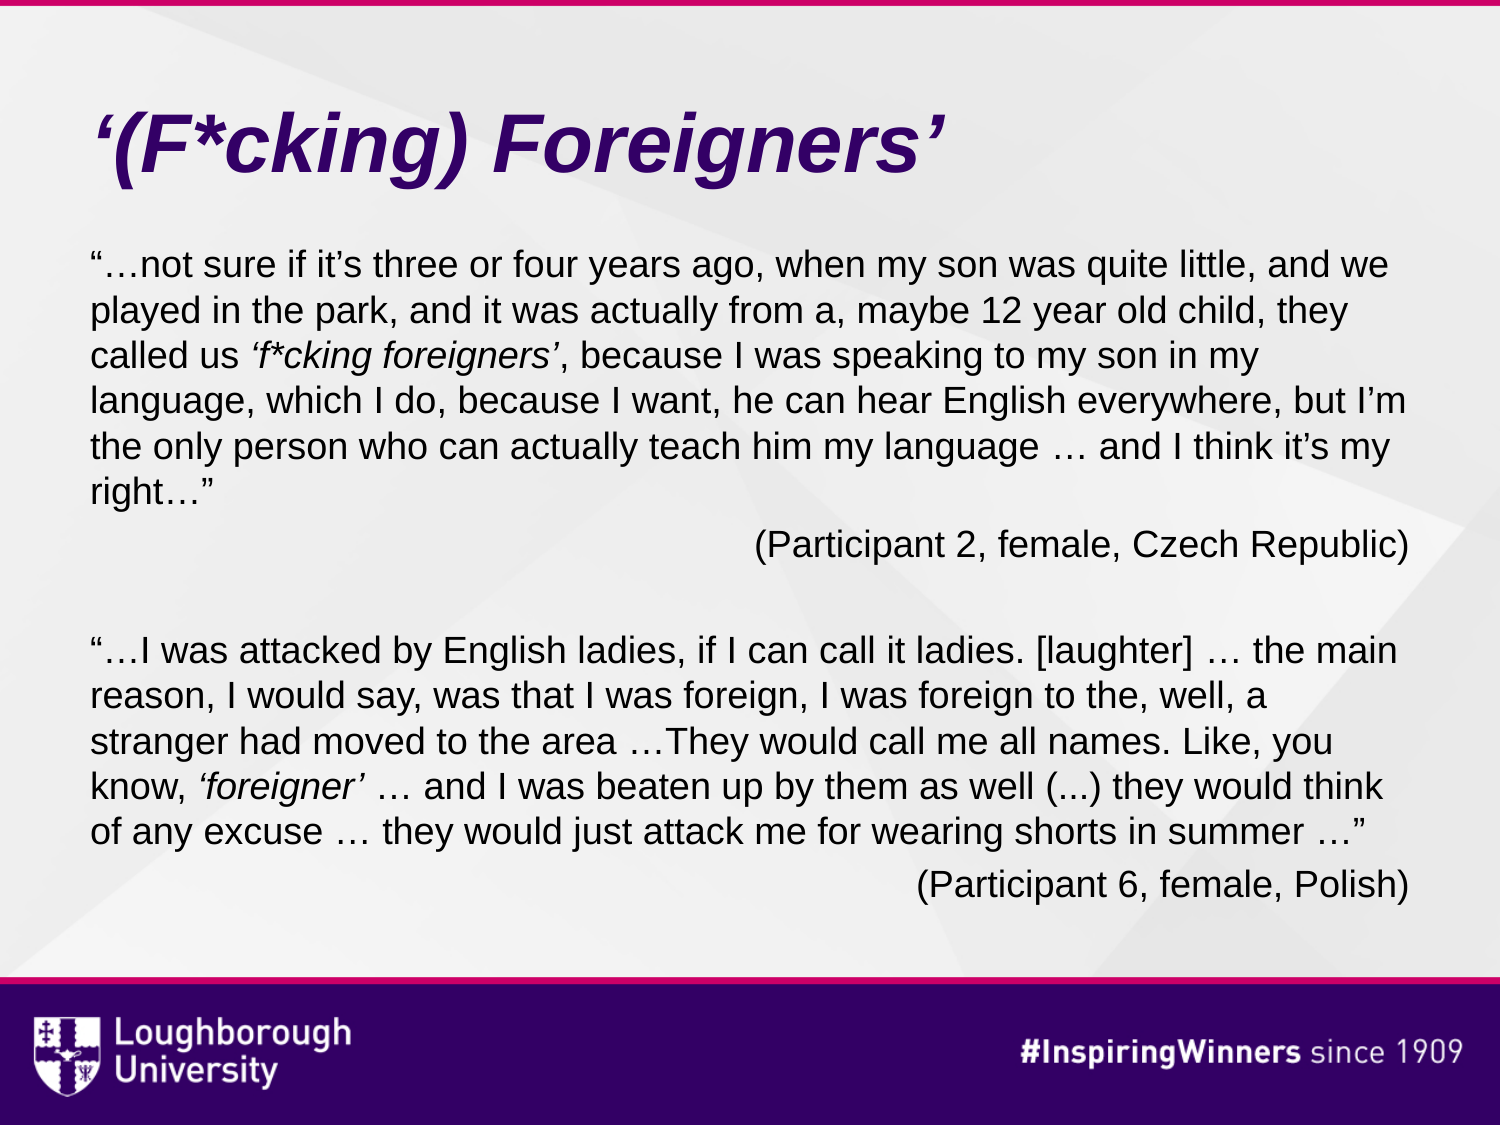

# ‘(F*cking) Foreigners’
“…not sure if it’s three or four years ago, when my son was quite little, and we played in the park, and it was actually from a, maybe 12 year old child, they called us ‘f*cking foreigners’, because I was speaking to my son in my language, which I do, because I want, he can hear English everywhere, but I’m the only person who can actually teach him my language … and I think it’s my right…”
(Participant 2, female, Czech Republic)

“…I was attacked by English ladies, if I can call it ladies. [laughter] … the main reason, I would say, was that I was foreign, I was foreign to the, well, a stranger had moved to the area …They would call me all names. Like, you know, ‘foreigner’ … and I was beaten up by them as well (...) they would think of any excuse … they would just attack me for wearing shorts in summer …”
(Participant 6, female, Polish)